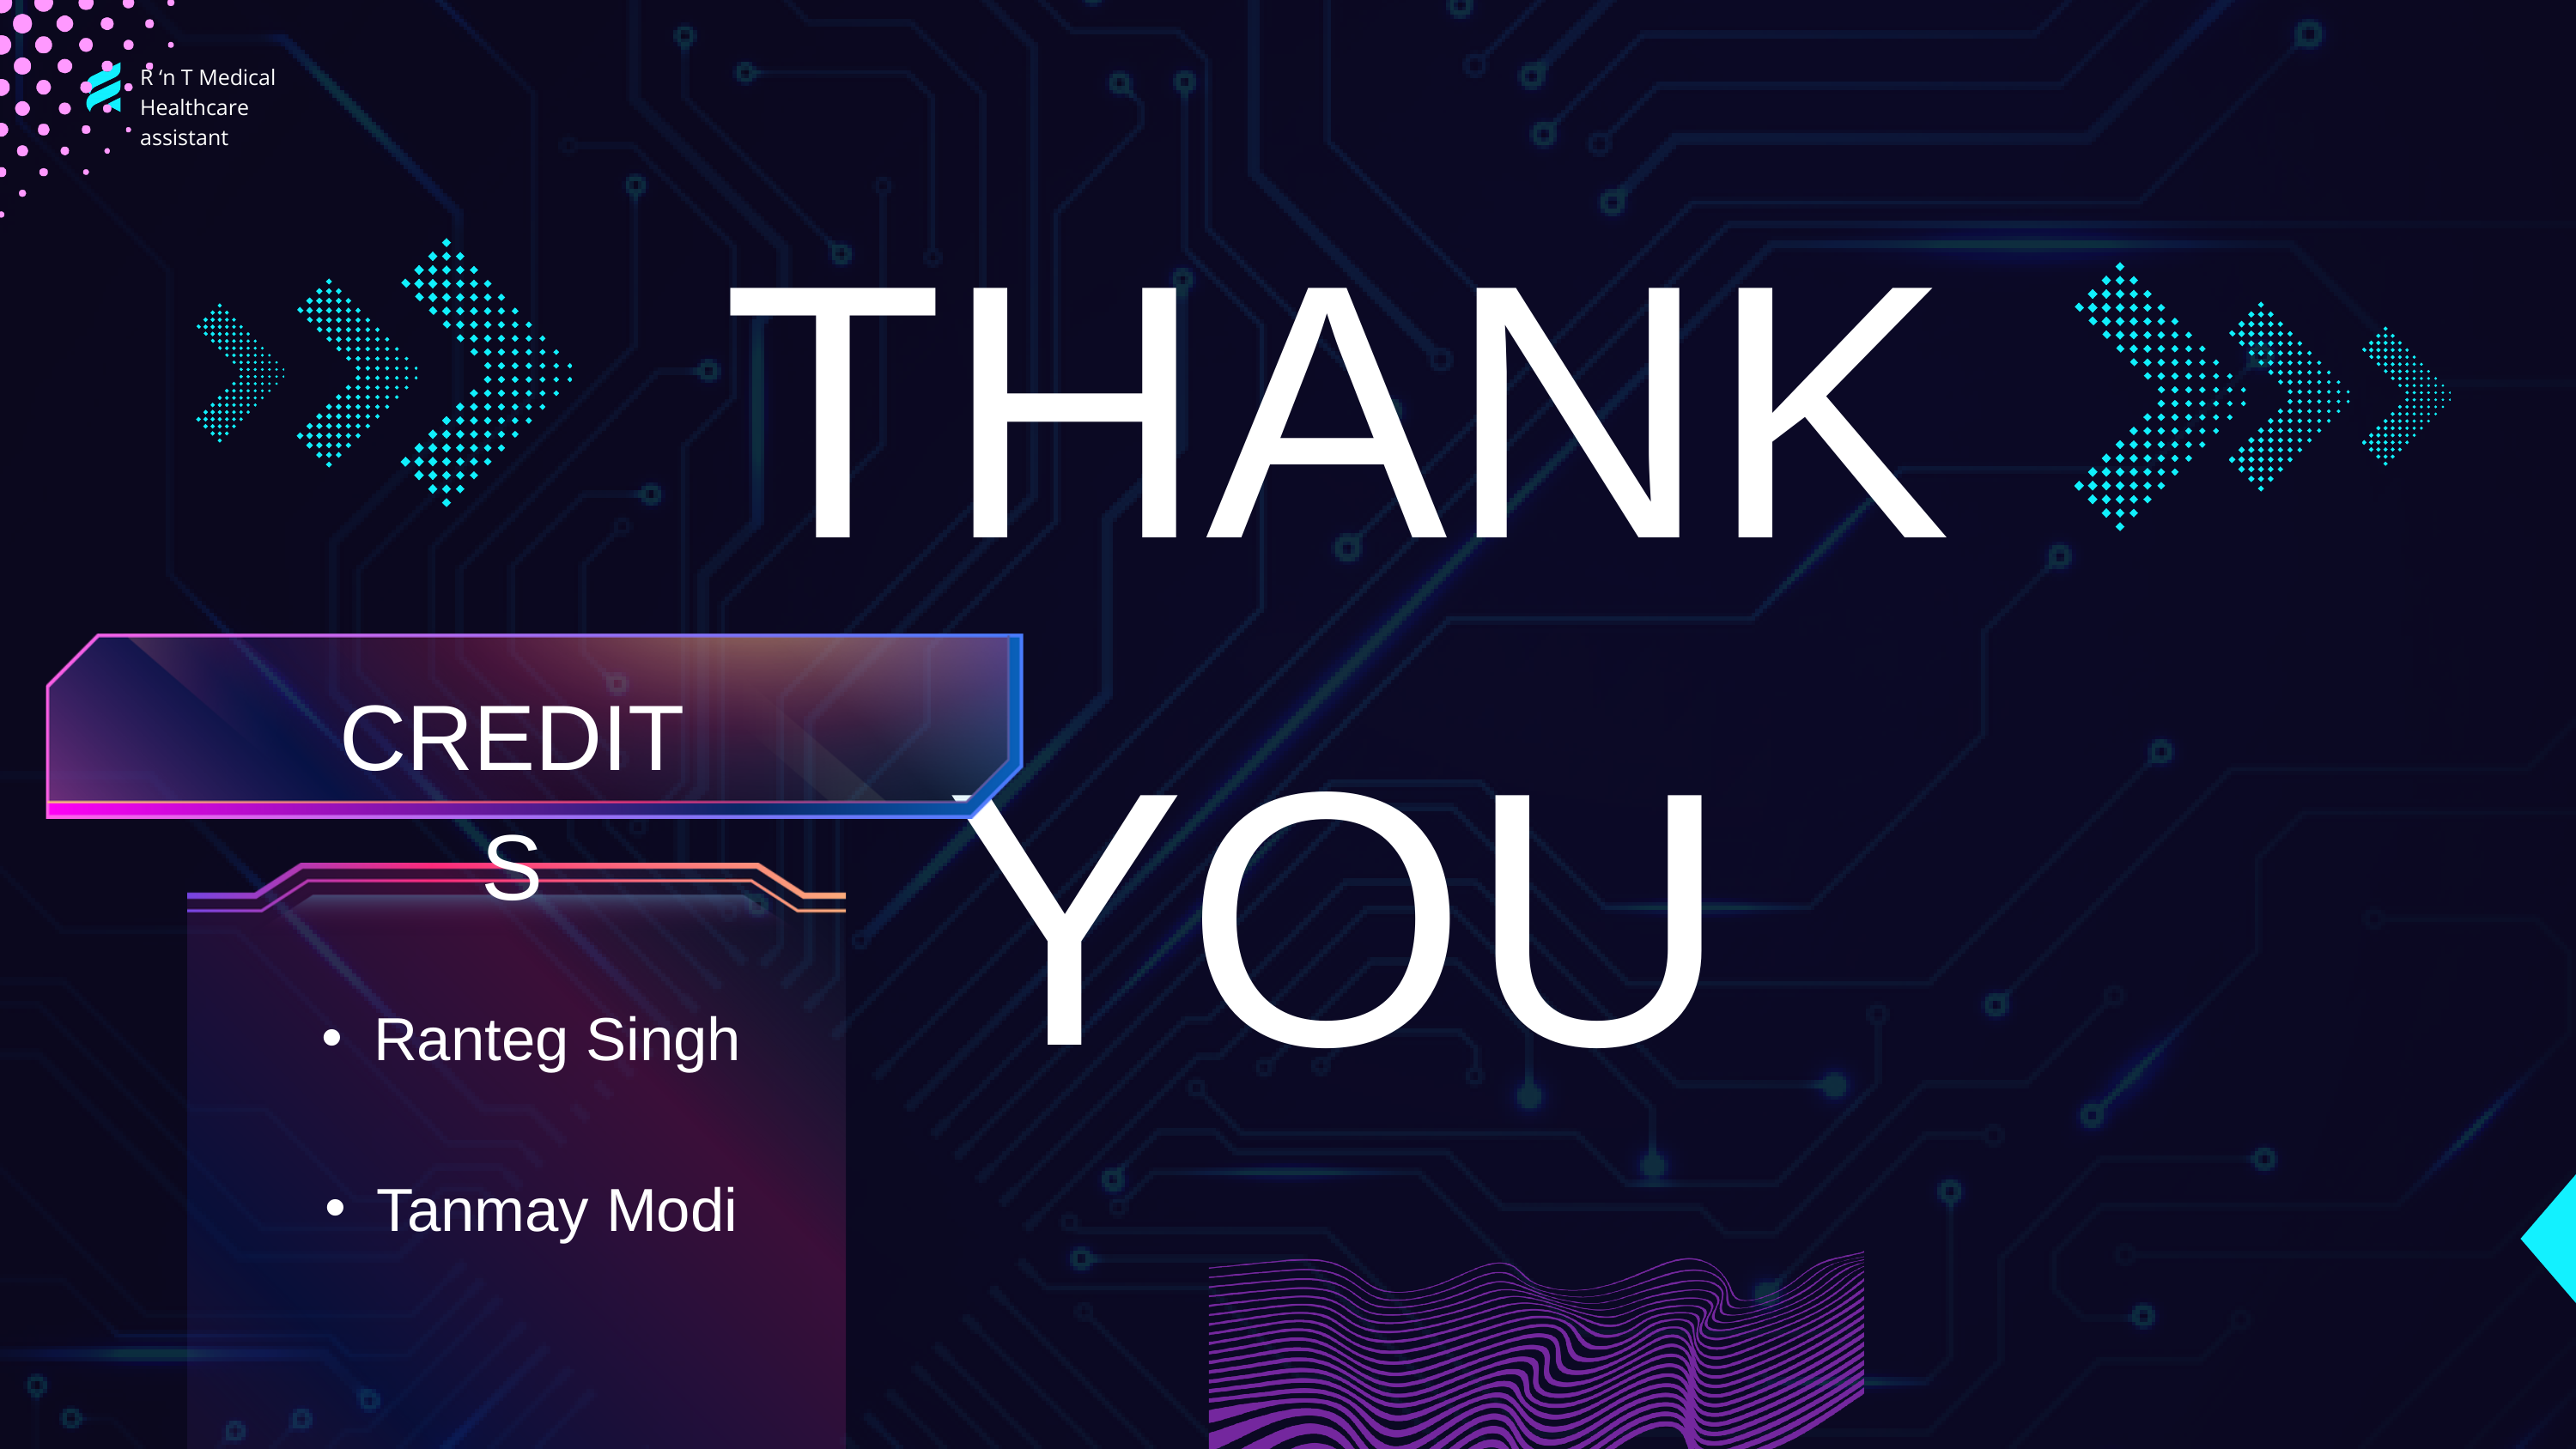

R ‘n T Medical Healthcare assistant

THANK YOU

CREDITS

Ranteg Singh

Tanmay Modi